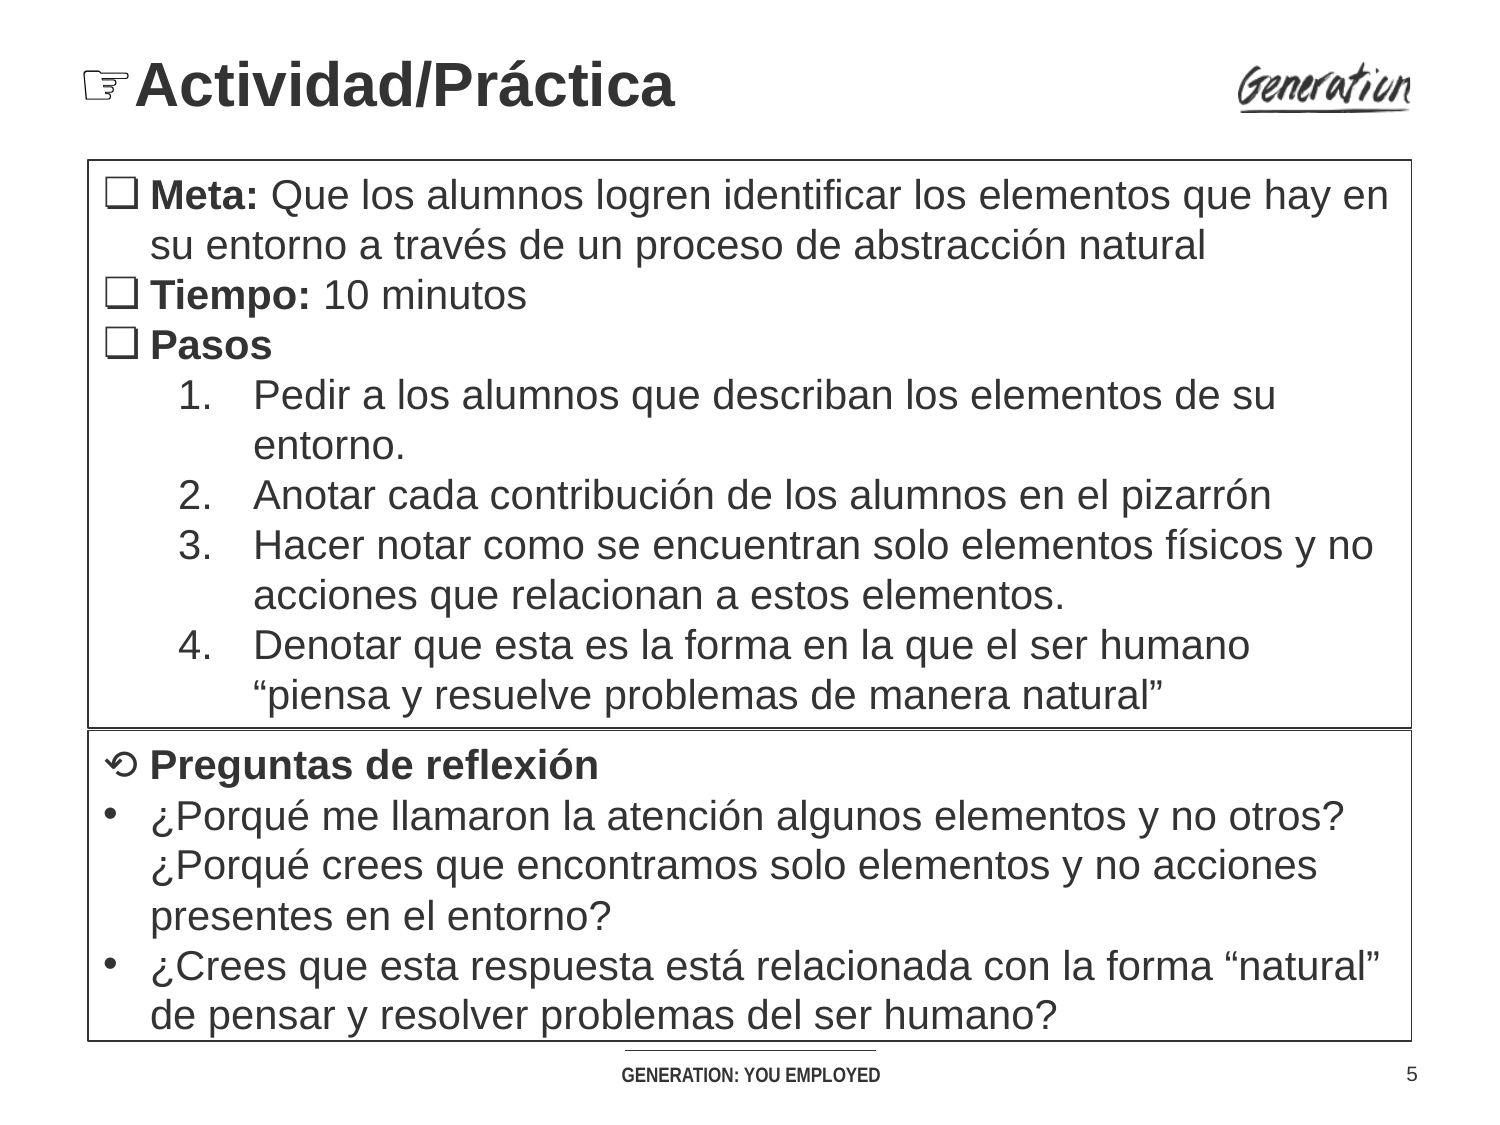

# ☞Actividad/Práctica
Meta: Que los alumnos logren identificar los elementos que hay en su entorno a través de un proceso de abstracción natural
Tiempo: 10 minutos
Pasos
Pedir a los alumnos que describan los elementos de su entorno.
Anotar cada contribución de los alumnos en el pizarrón
Hacer notar como se encuentran solo elementos físicos y no acciones que relacionan a estos elementos.
Denotar que esta es la forma en la que el ser humano “piensa y resuelve problemas de manera natural”
⟲ Preguntas de reflexión
¿Porqué me llamaron la atención algunos elementos y no otros? ¿Porqué crees que encontramos solo elementos y no acciones presentes en el entorno?
¿Crees que esta respuesta está relacionada con la forma “natural” de pensar y resolver problemas del ser humano?